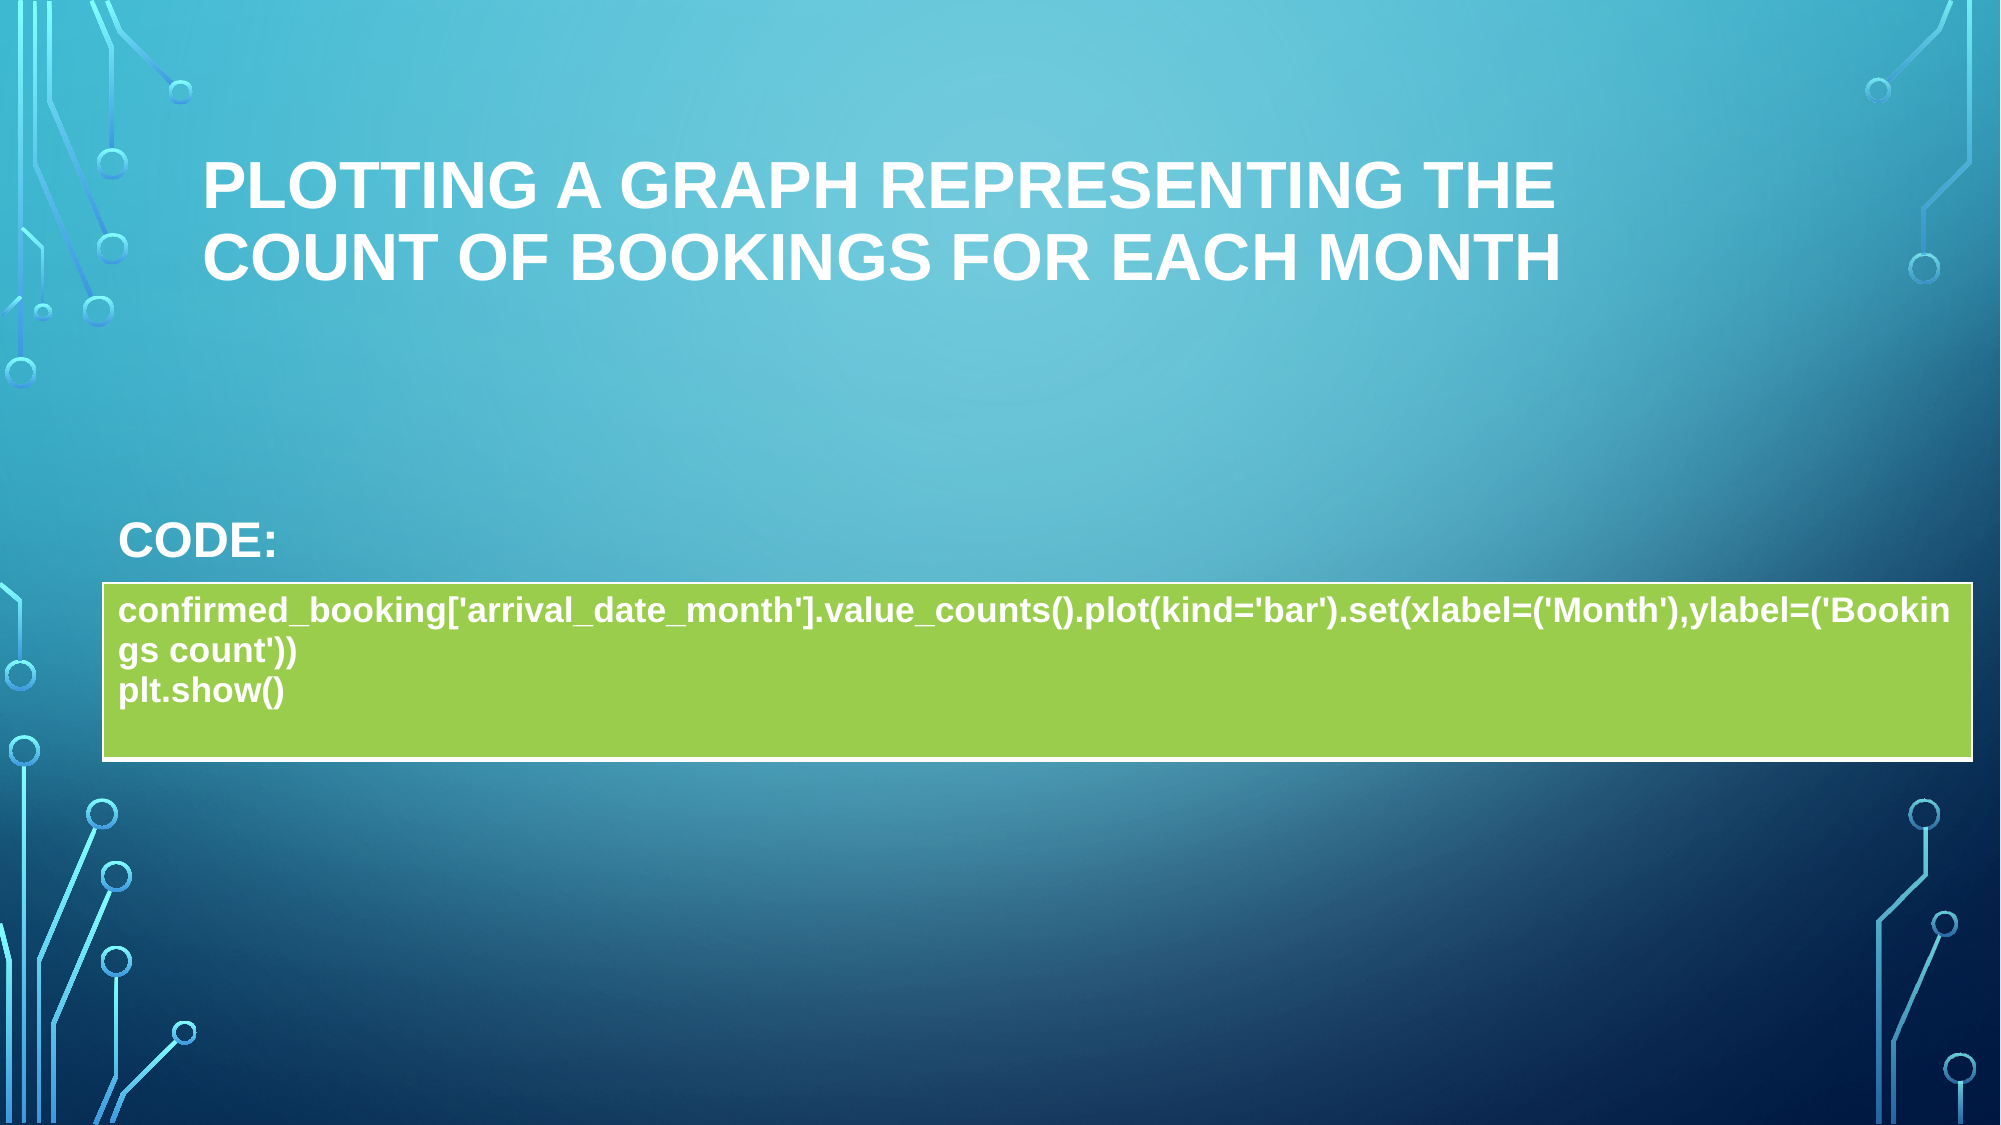

# Plotting a graph representing the count of bookings for each month

CODE:

| confirmed\_booking['arrival\_date\_month'].value\_counts().plot(kind='bar').set(xlabel=('Month'),ylabel=('Bookings count')) plt.show() |
| --- |